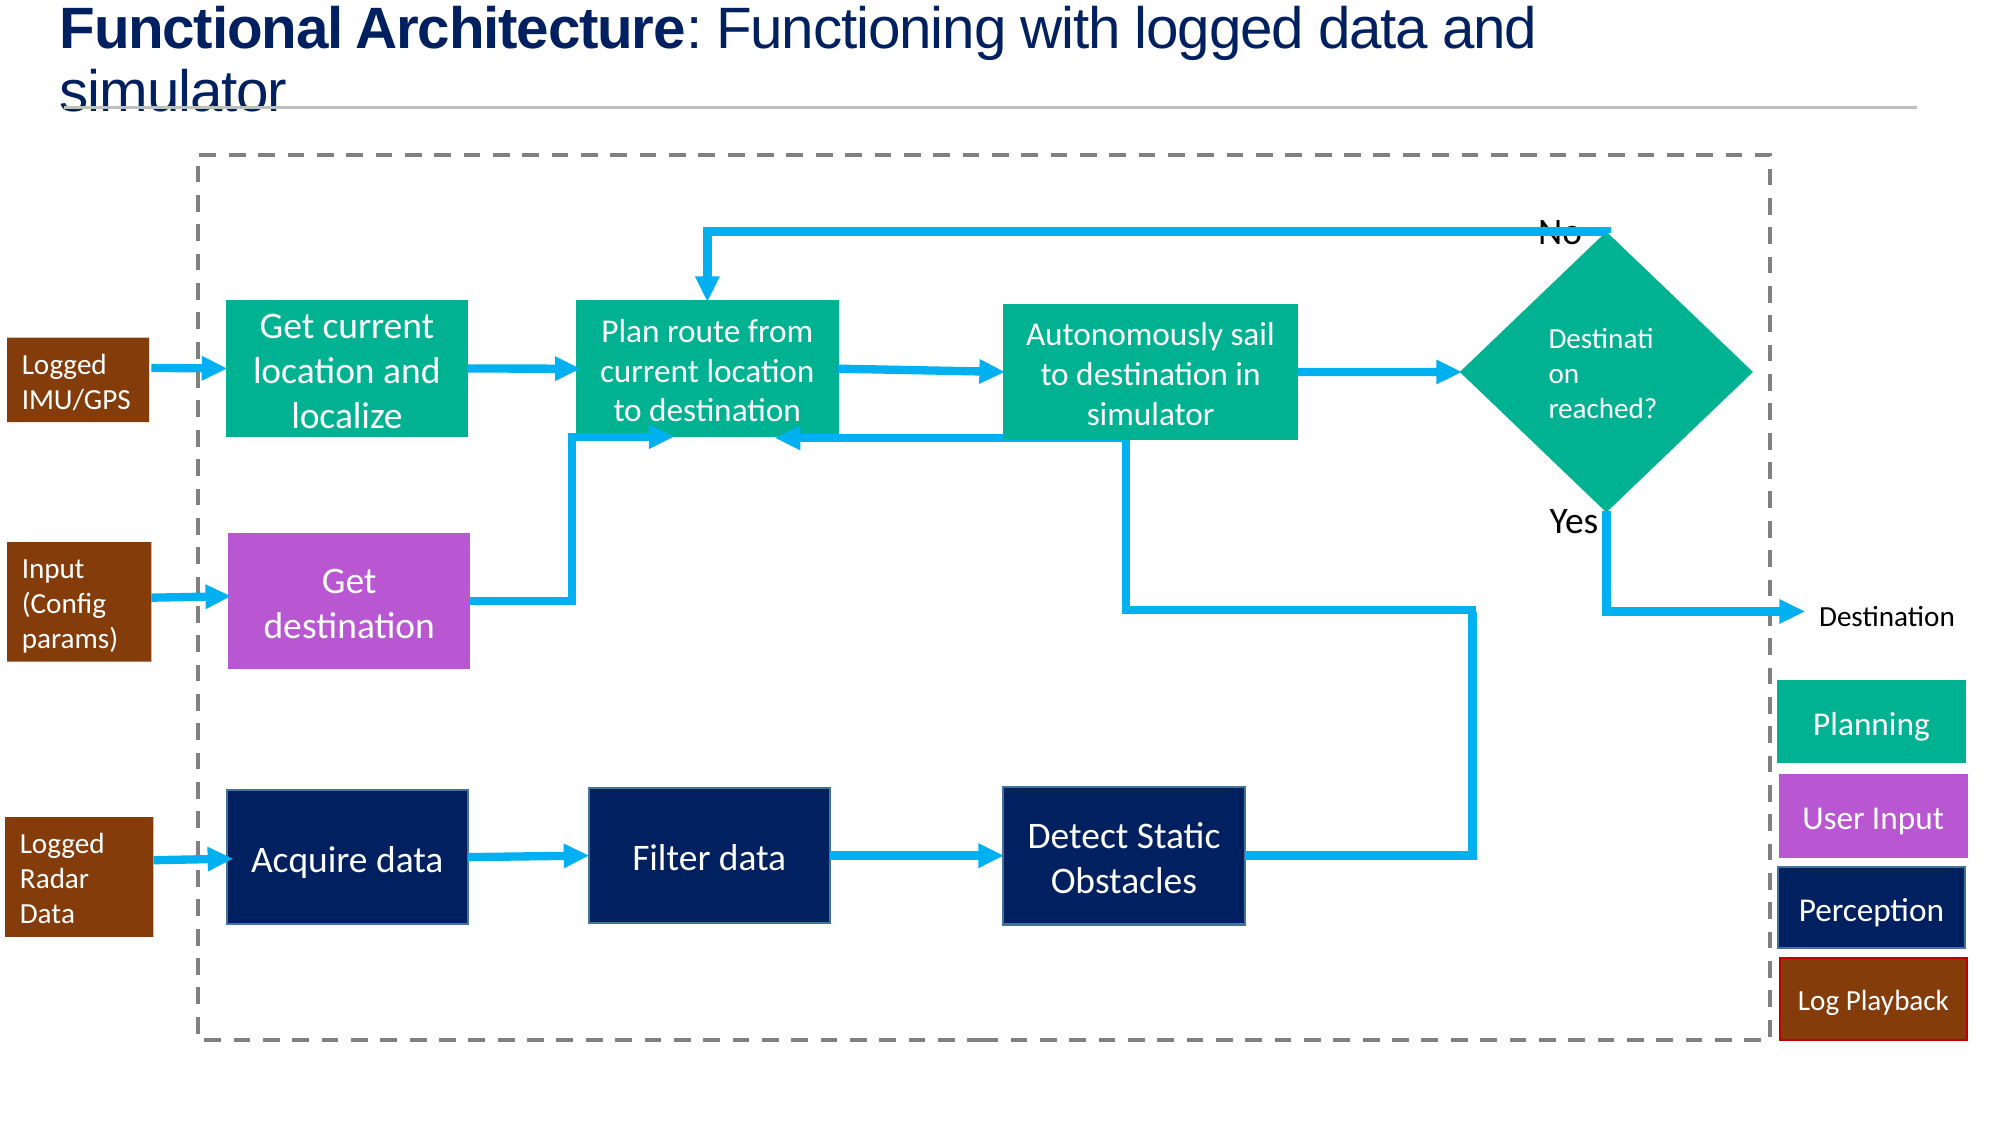

Functional Architecture: Functioning with logged data and simulator

No
Destination reached?
Get current location and localize
Plan route from current location to destination
Autonomously sail to destination in simulator
Logged IMU/GPS
Yes
Get destination
Input (Config params)
Destination
Planning
User Input
Detect Static Obstacles
Filter data
Acquire data
Logged Radar Data
Perception
Log Playback